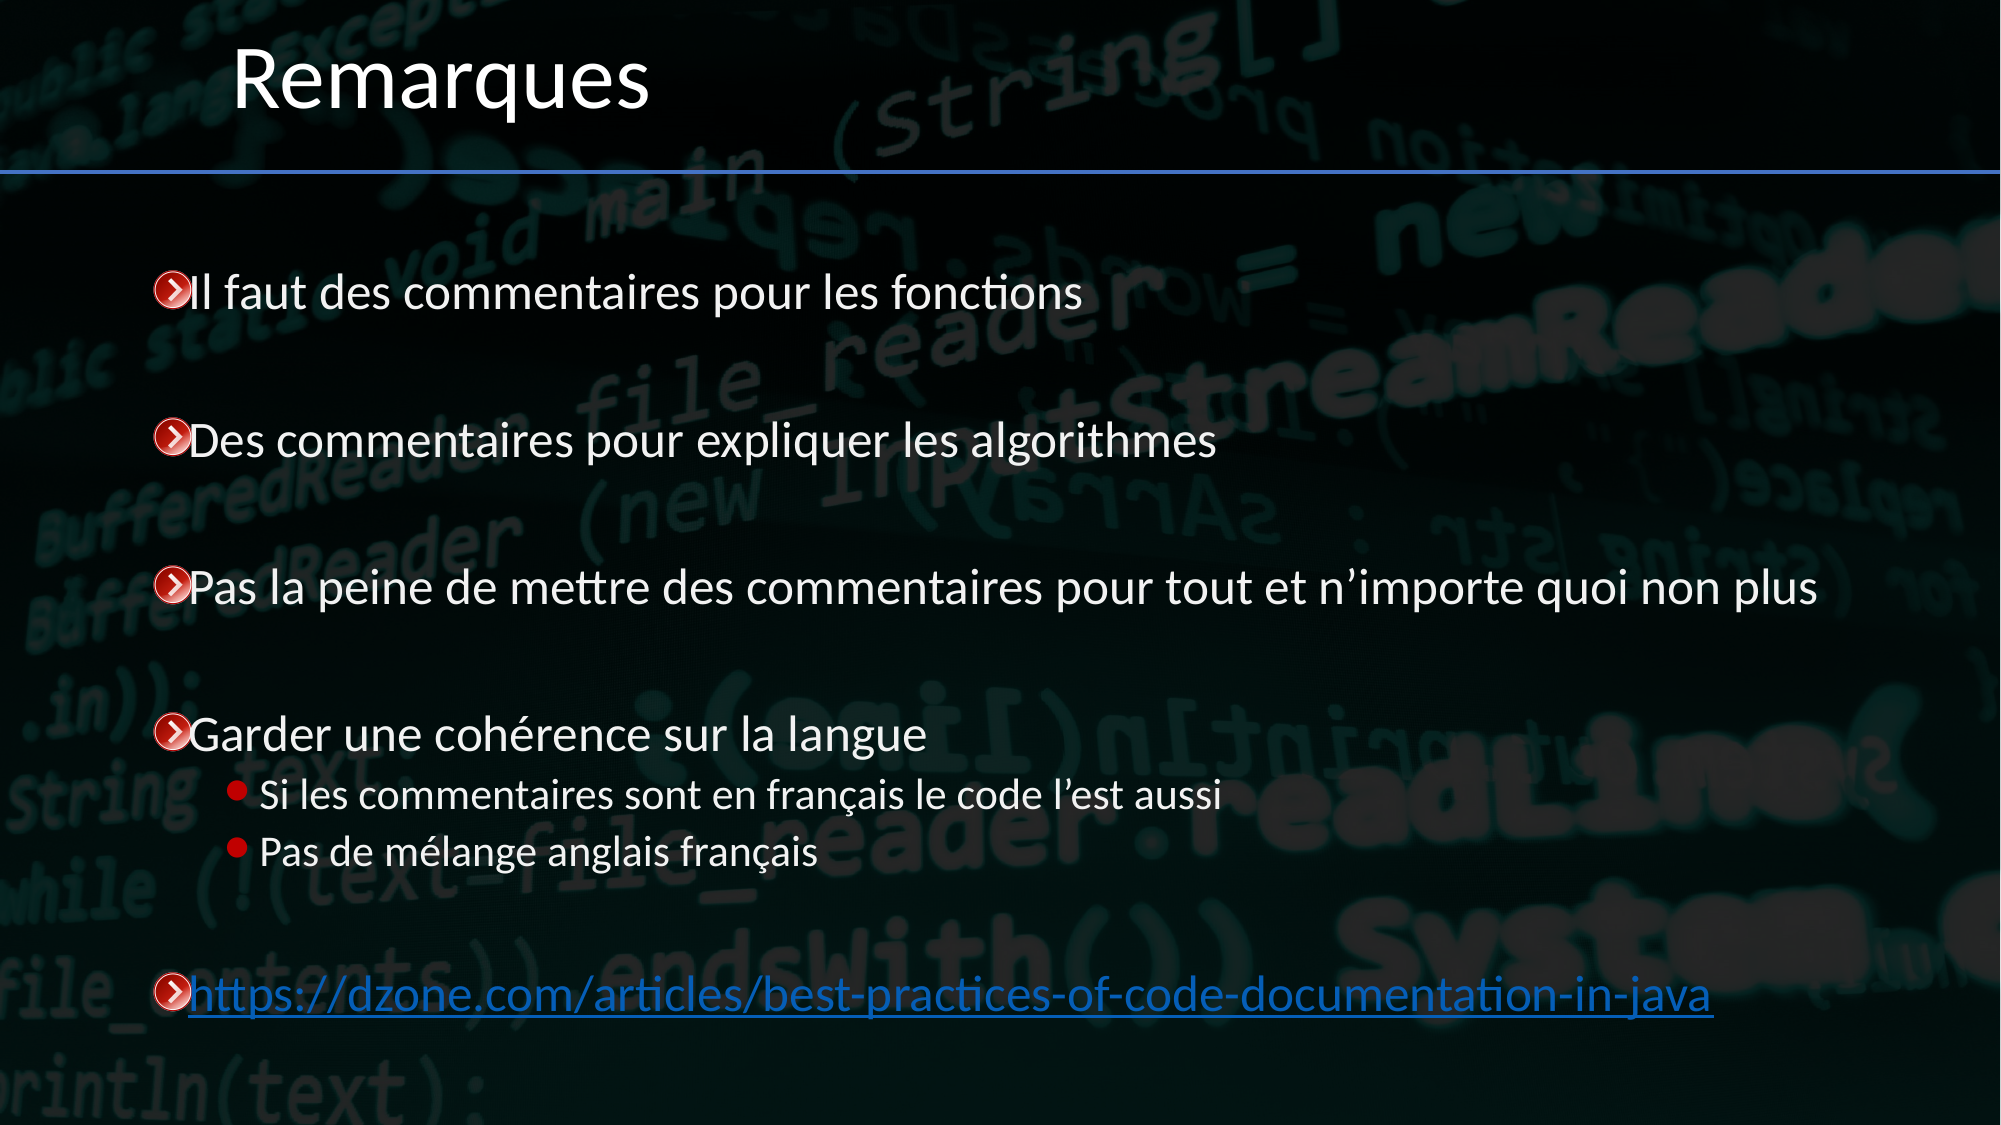

# Remarques
Il faut des commentaires pour les fonctions

Des commentaires pour expliquer les algorithmes

Pas la peine de mettre des commentaires pour tout et n’importe quoi non plus

Garder une cohérence sur la langue
Si les commentaires sont en français le code l’est aussi
Pas de mélange anglais français

https://dzone.com/articles/best-practices-of-code-documentation-in-java